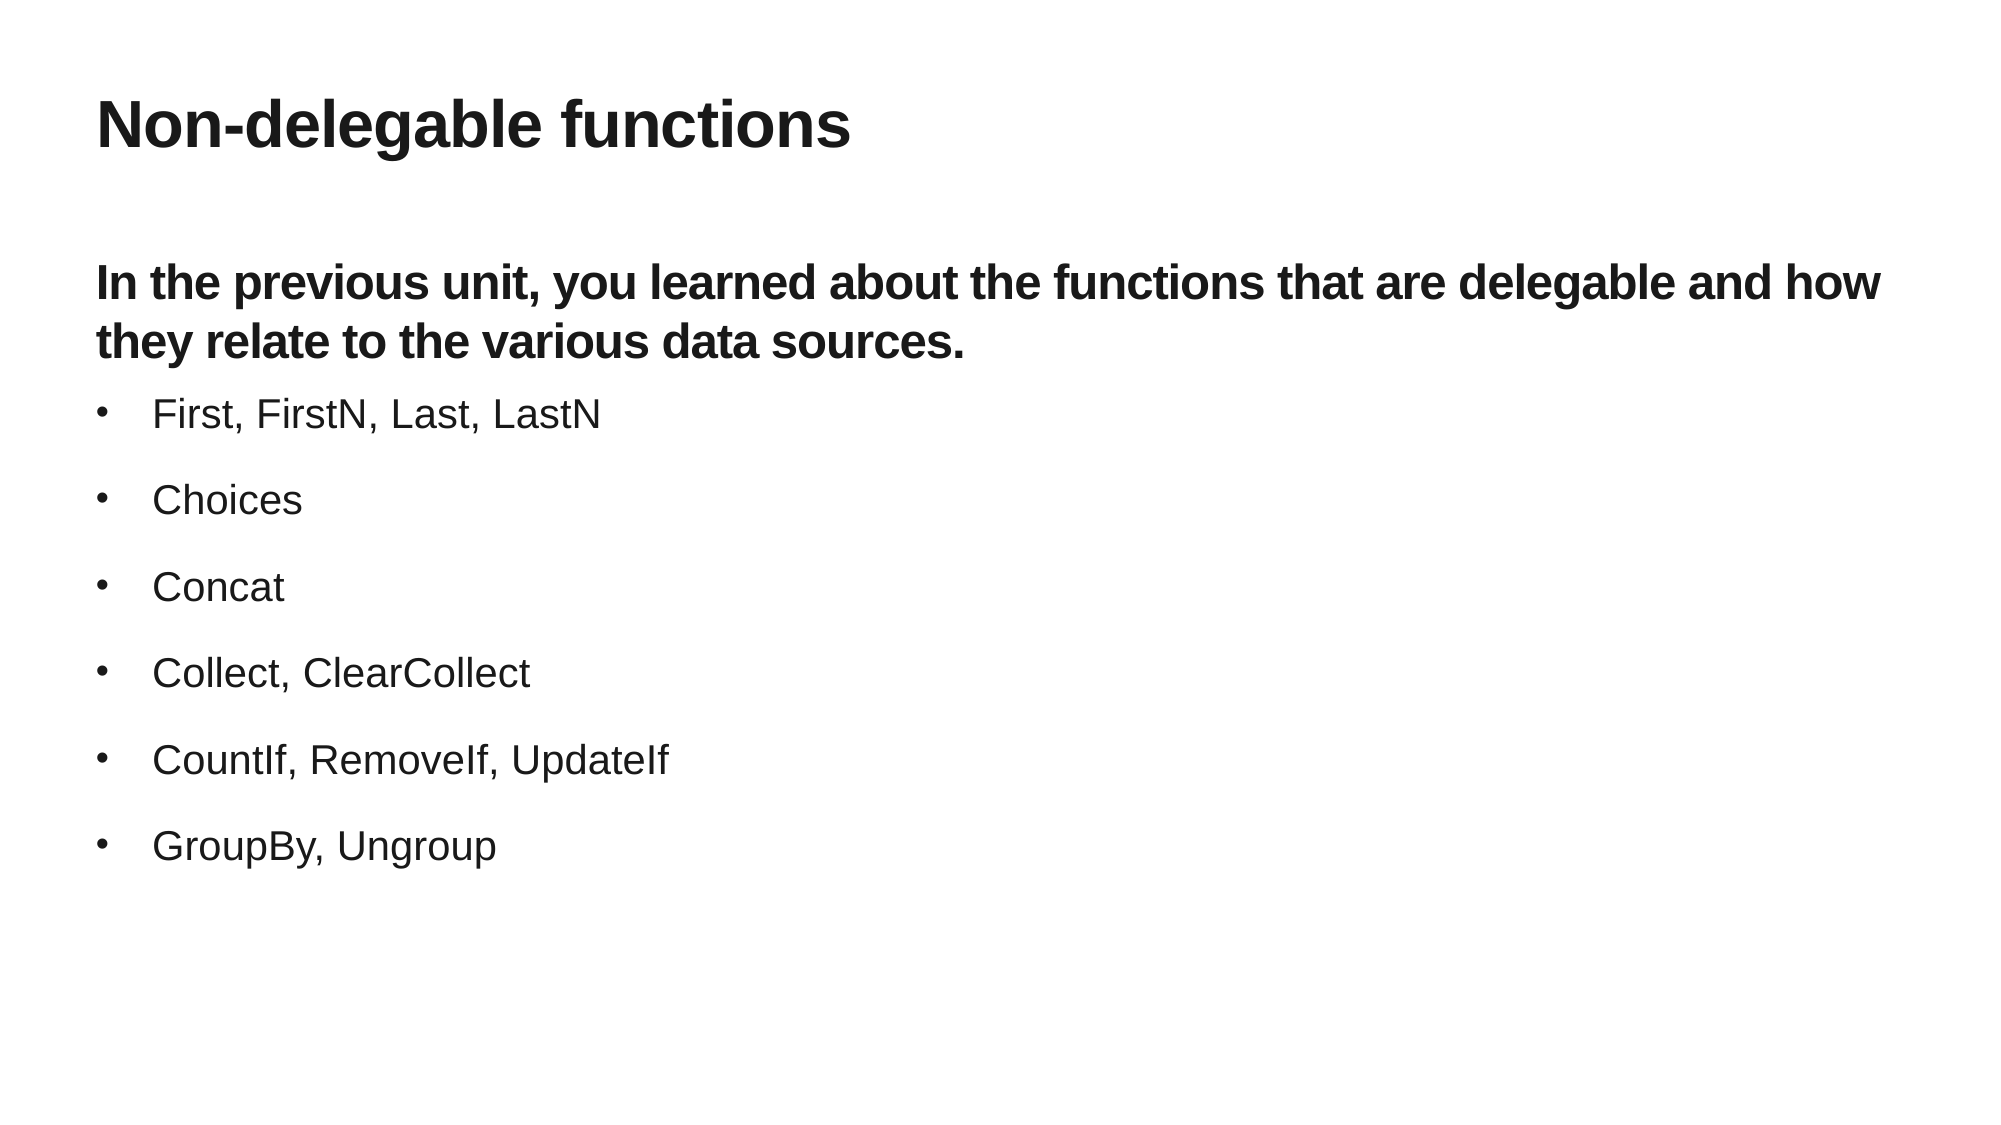

# Non-delegable functions
In the previous unit, you learned about the functions that are delegable and how they relate to the various data sources.
First, FirstN, Last, LastN
Choices
Concat
Collect, ClearCollect
CountIf, RemoveIf, UpdateIf
GroupBy, Ungroup